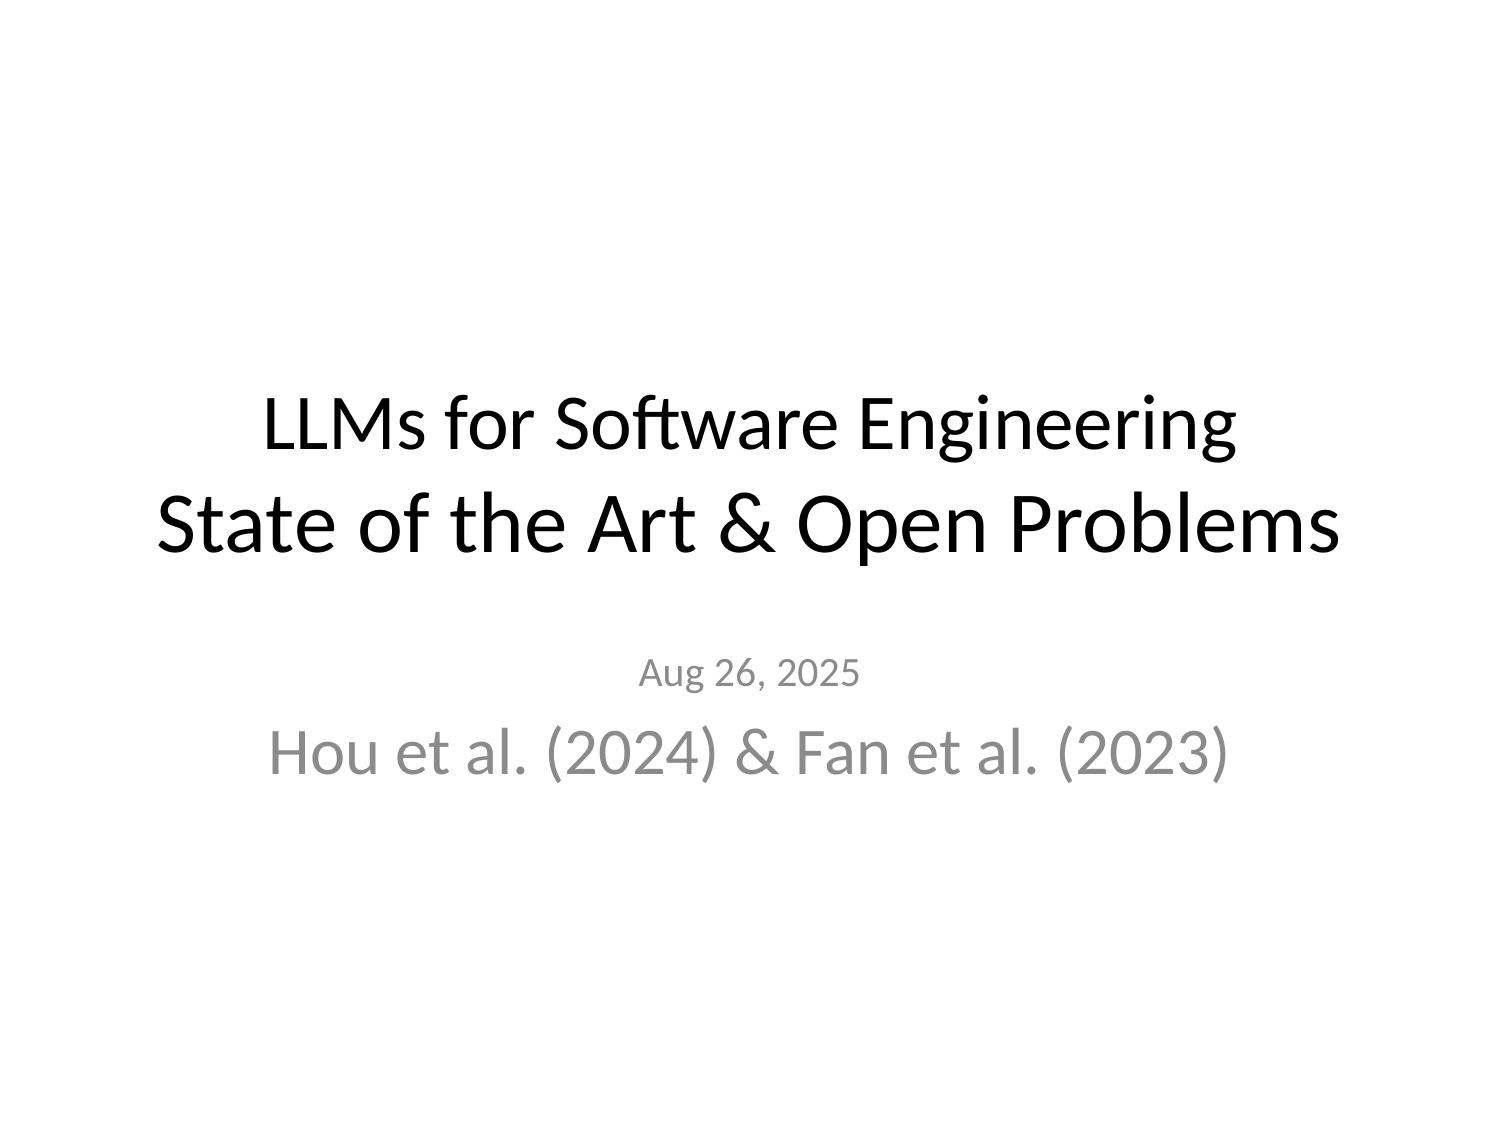

# LLMs for Software Engineering
State of the Art & Open Problems
Aug 26, 2025
Hou et al. (2024) & Fan et al. (2023)